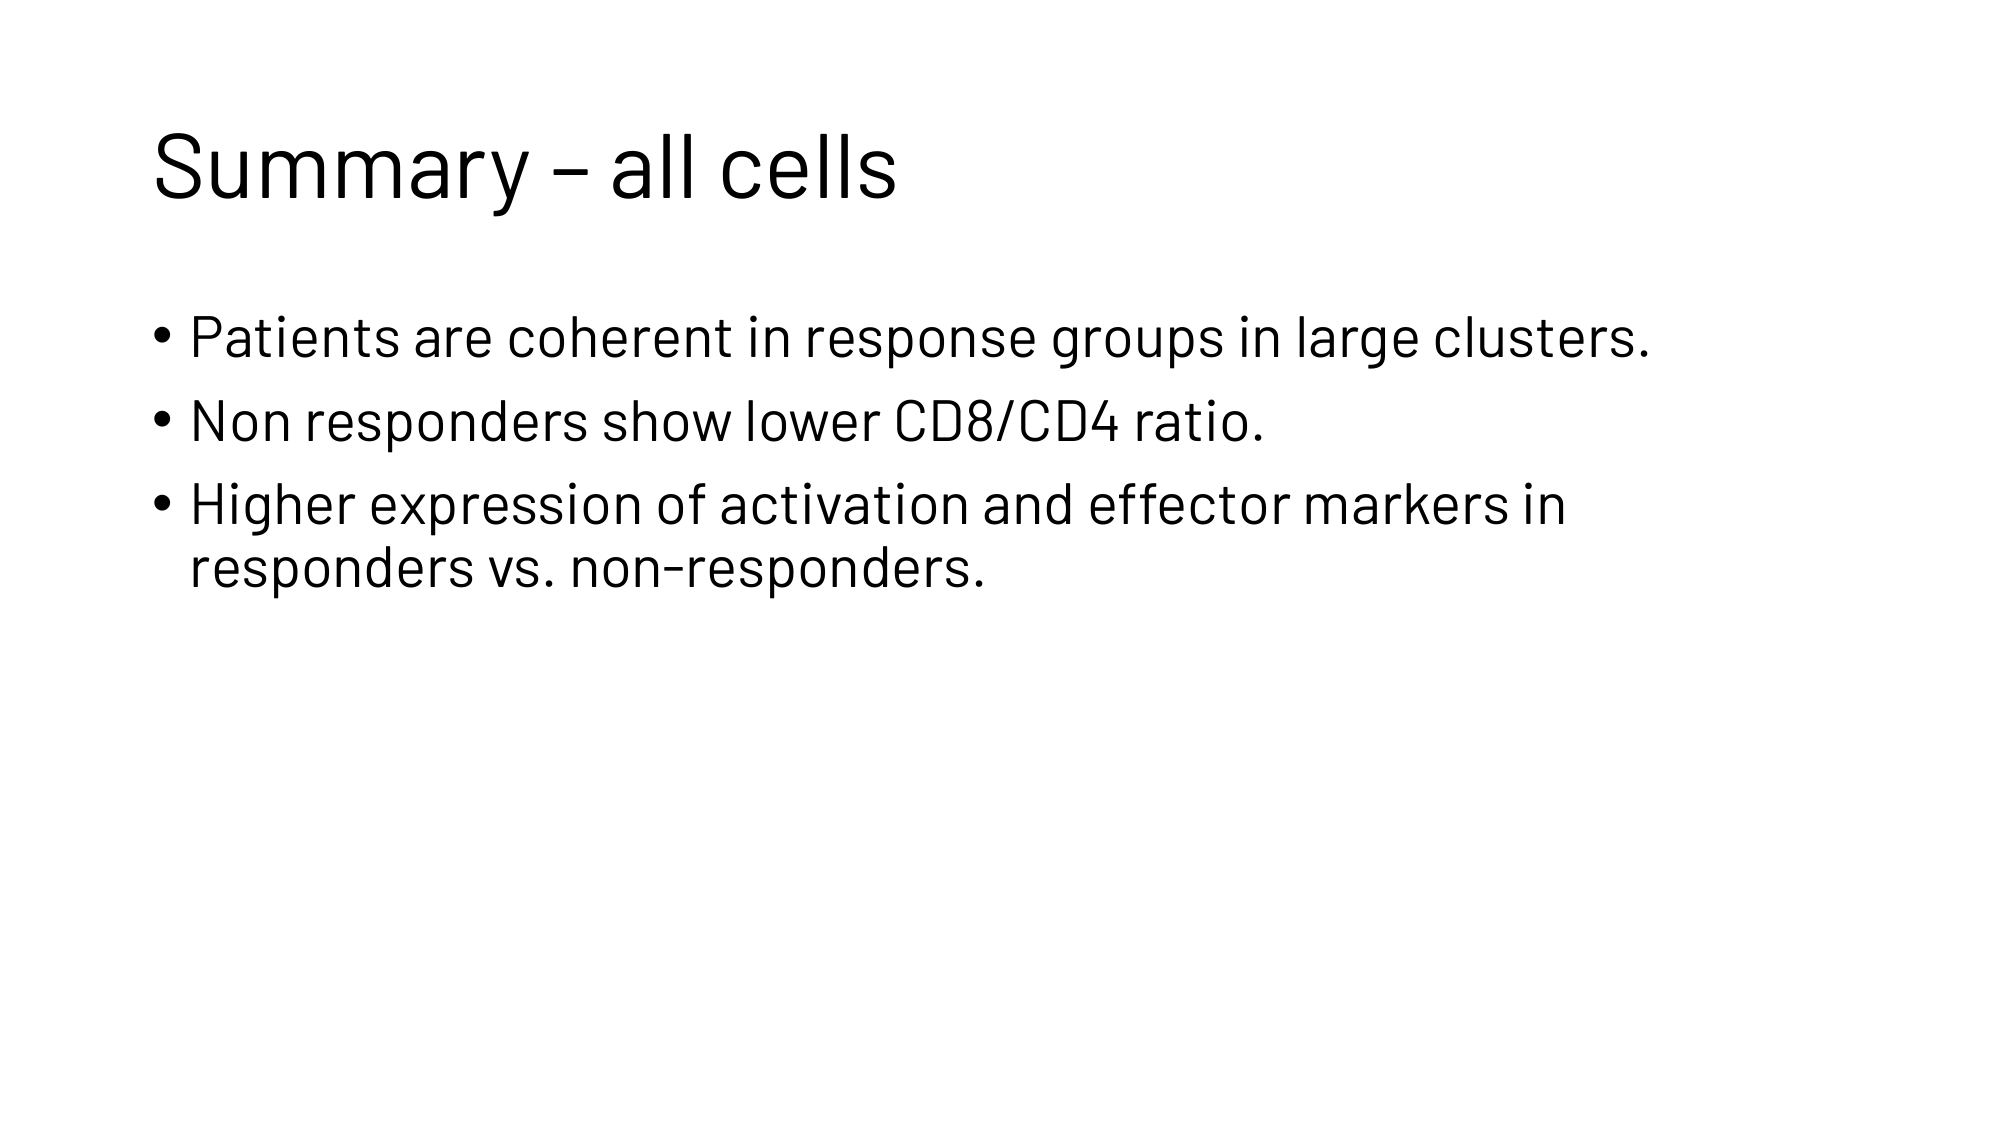

# Summary – all cells
Patients are coherent in response groups in large clusters.
Non responders show lower CD8/CD4 ratio.
Higher expression of activation and effector markers in responders vs. non-responders.